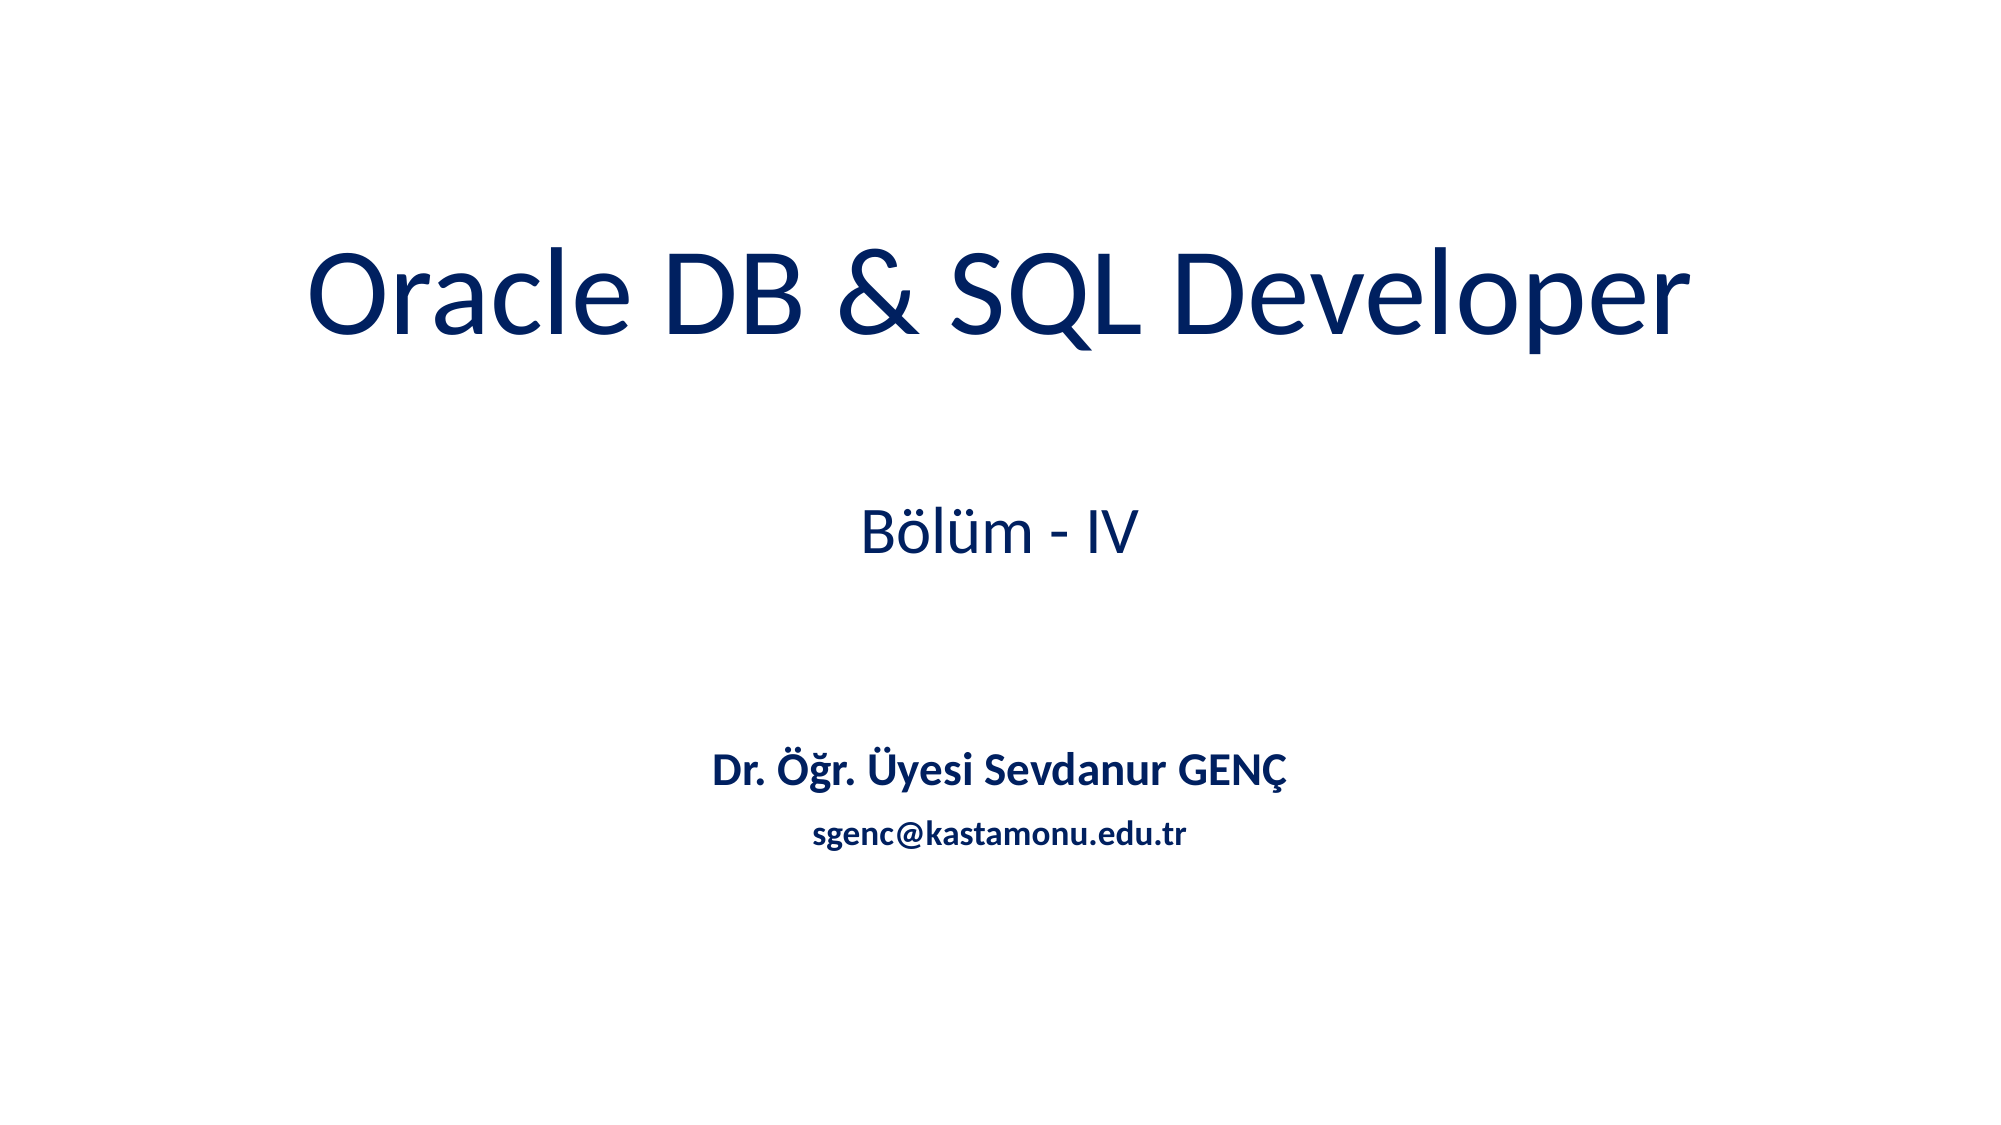

# Oracle DB & SQL Developer Bölüm - IV

Dr. Öğr. Üyesi Sevdanur GENÇ
sgenc@kastamonu.edu.tr